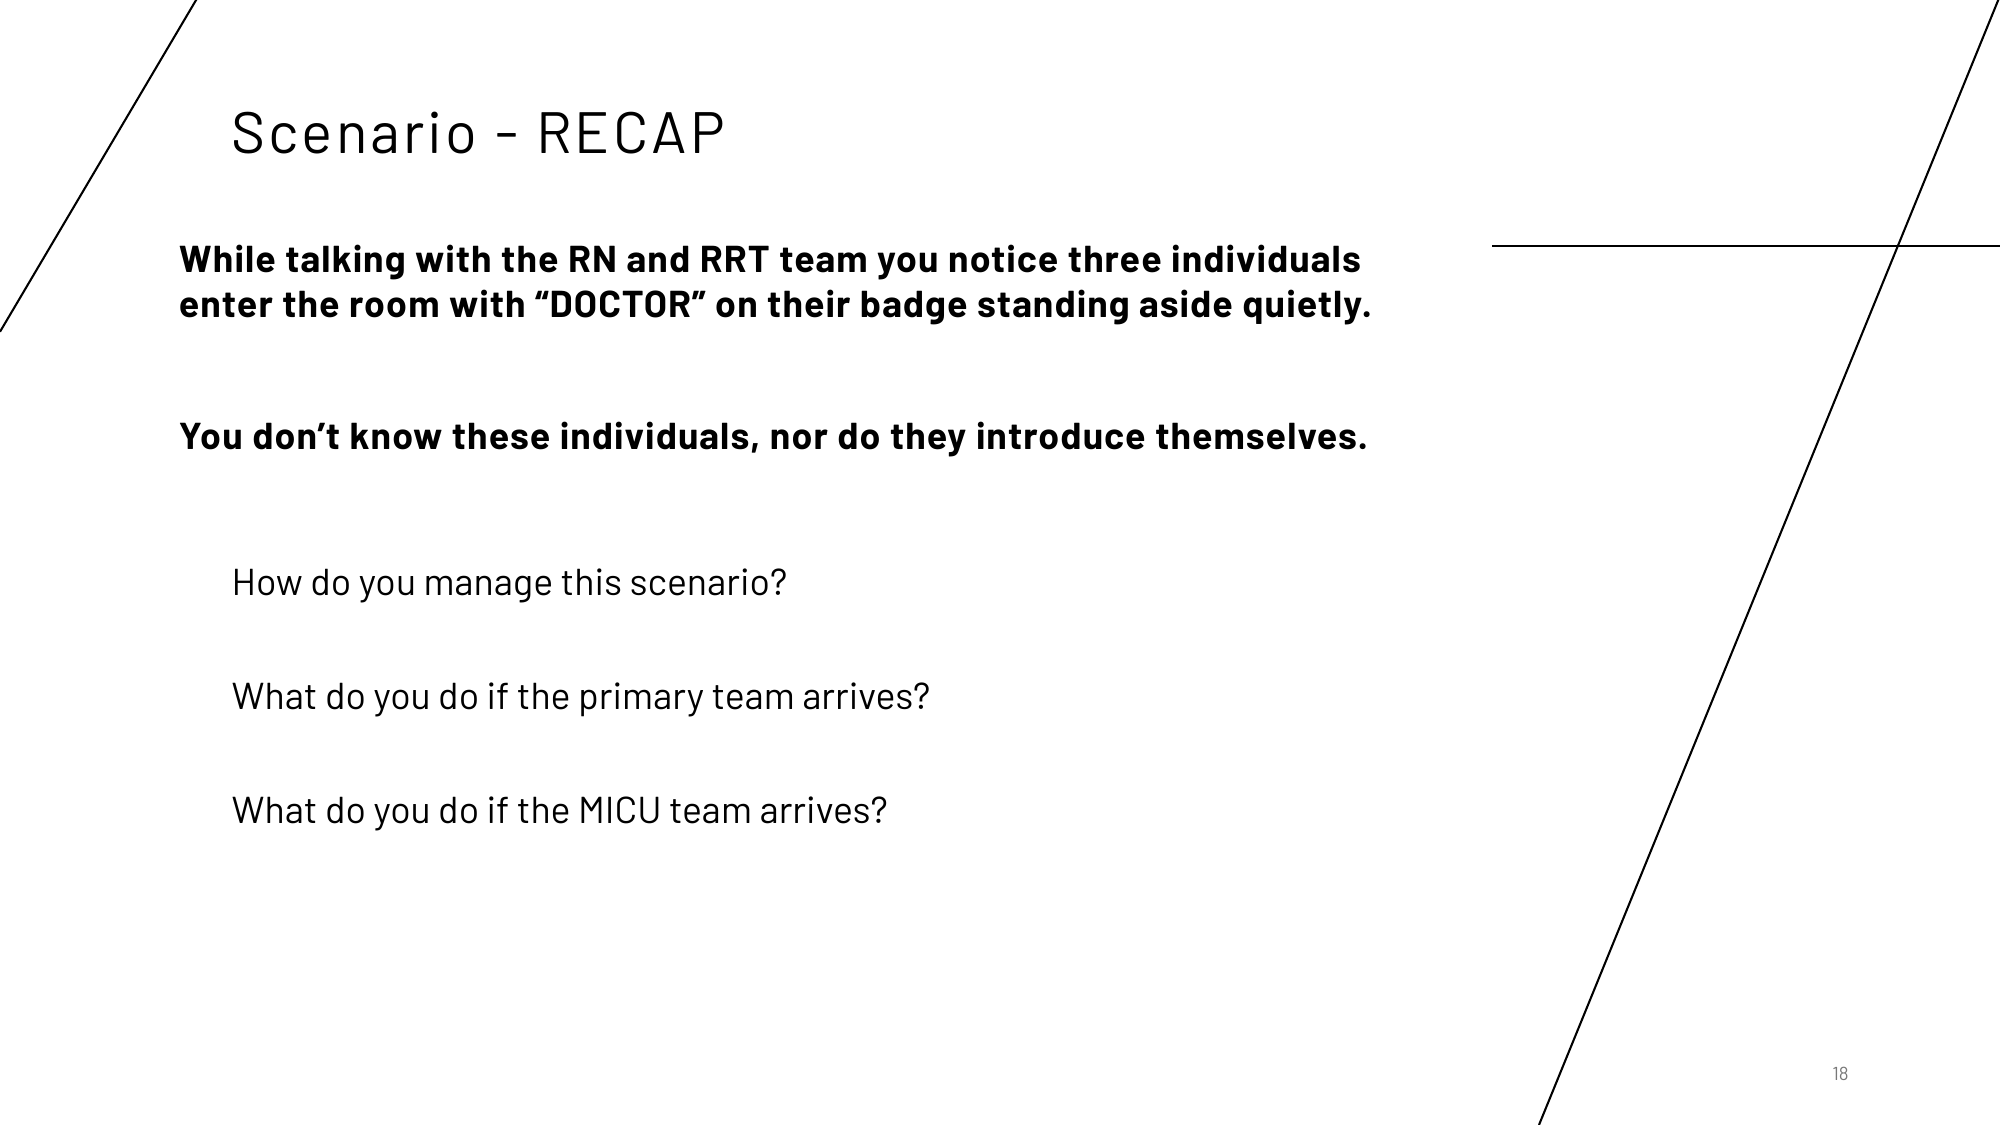

# Scenario - RECAP
While talking with the RN and RRT team you notice three individuals enter the room with “DOCTOR” on their badge standing aside quietly.

You don’t know these individuals, nor do they introduce themselves.

How do you manage this scenario?
What do you do if the primary team arrives?
What do you do if the MICU team arrives?
18